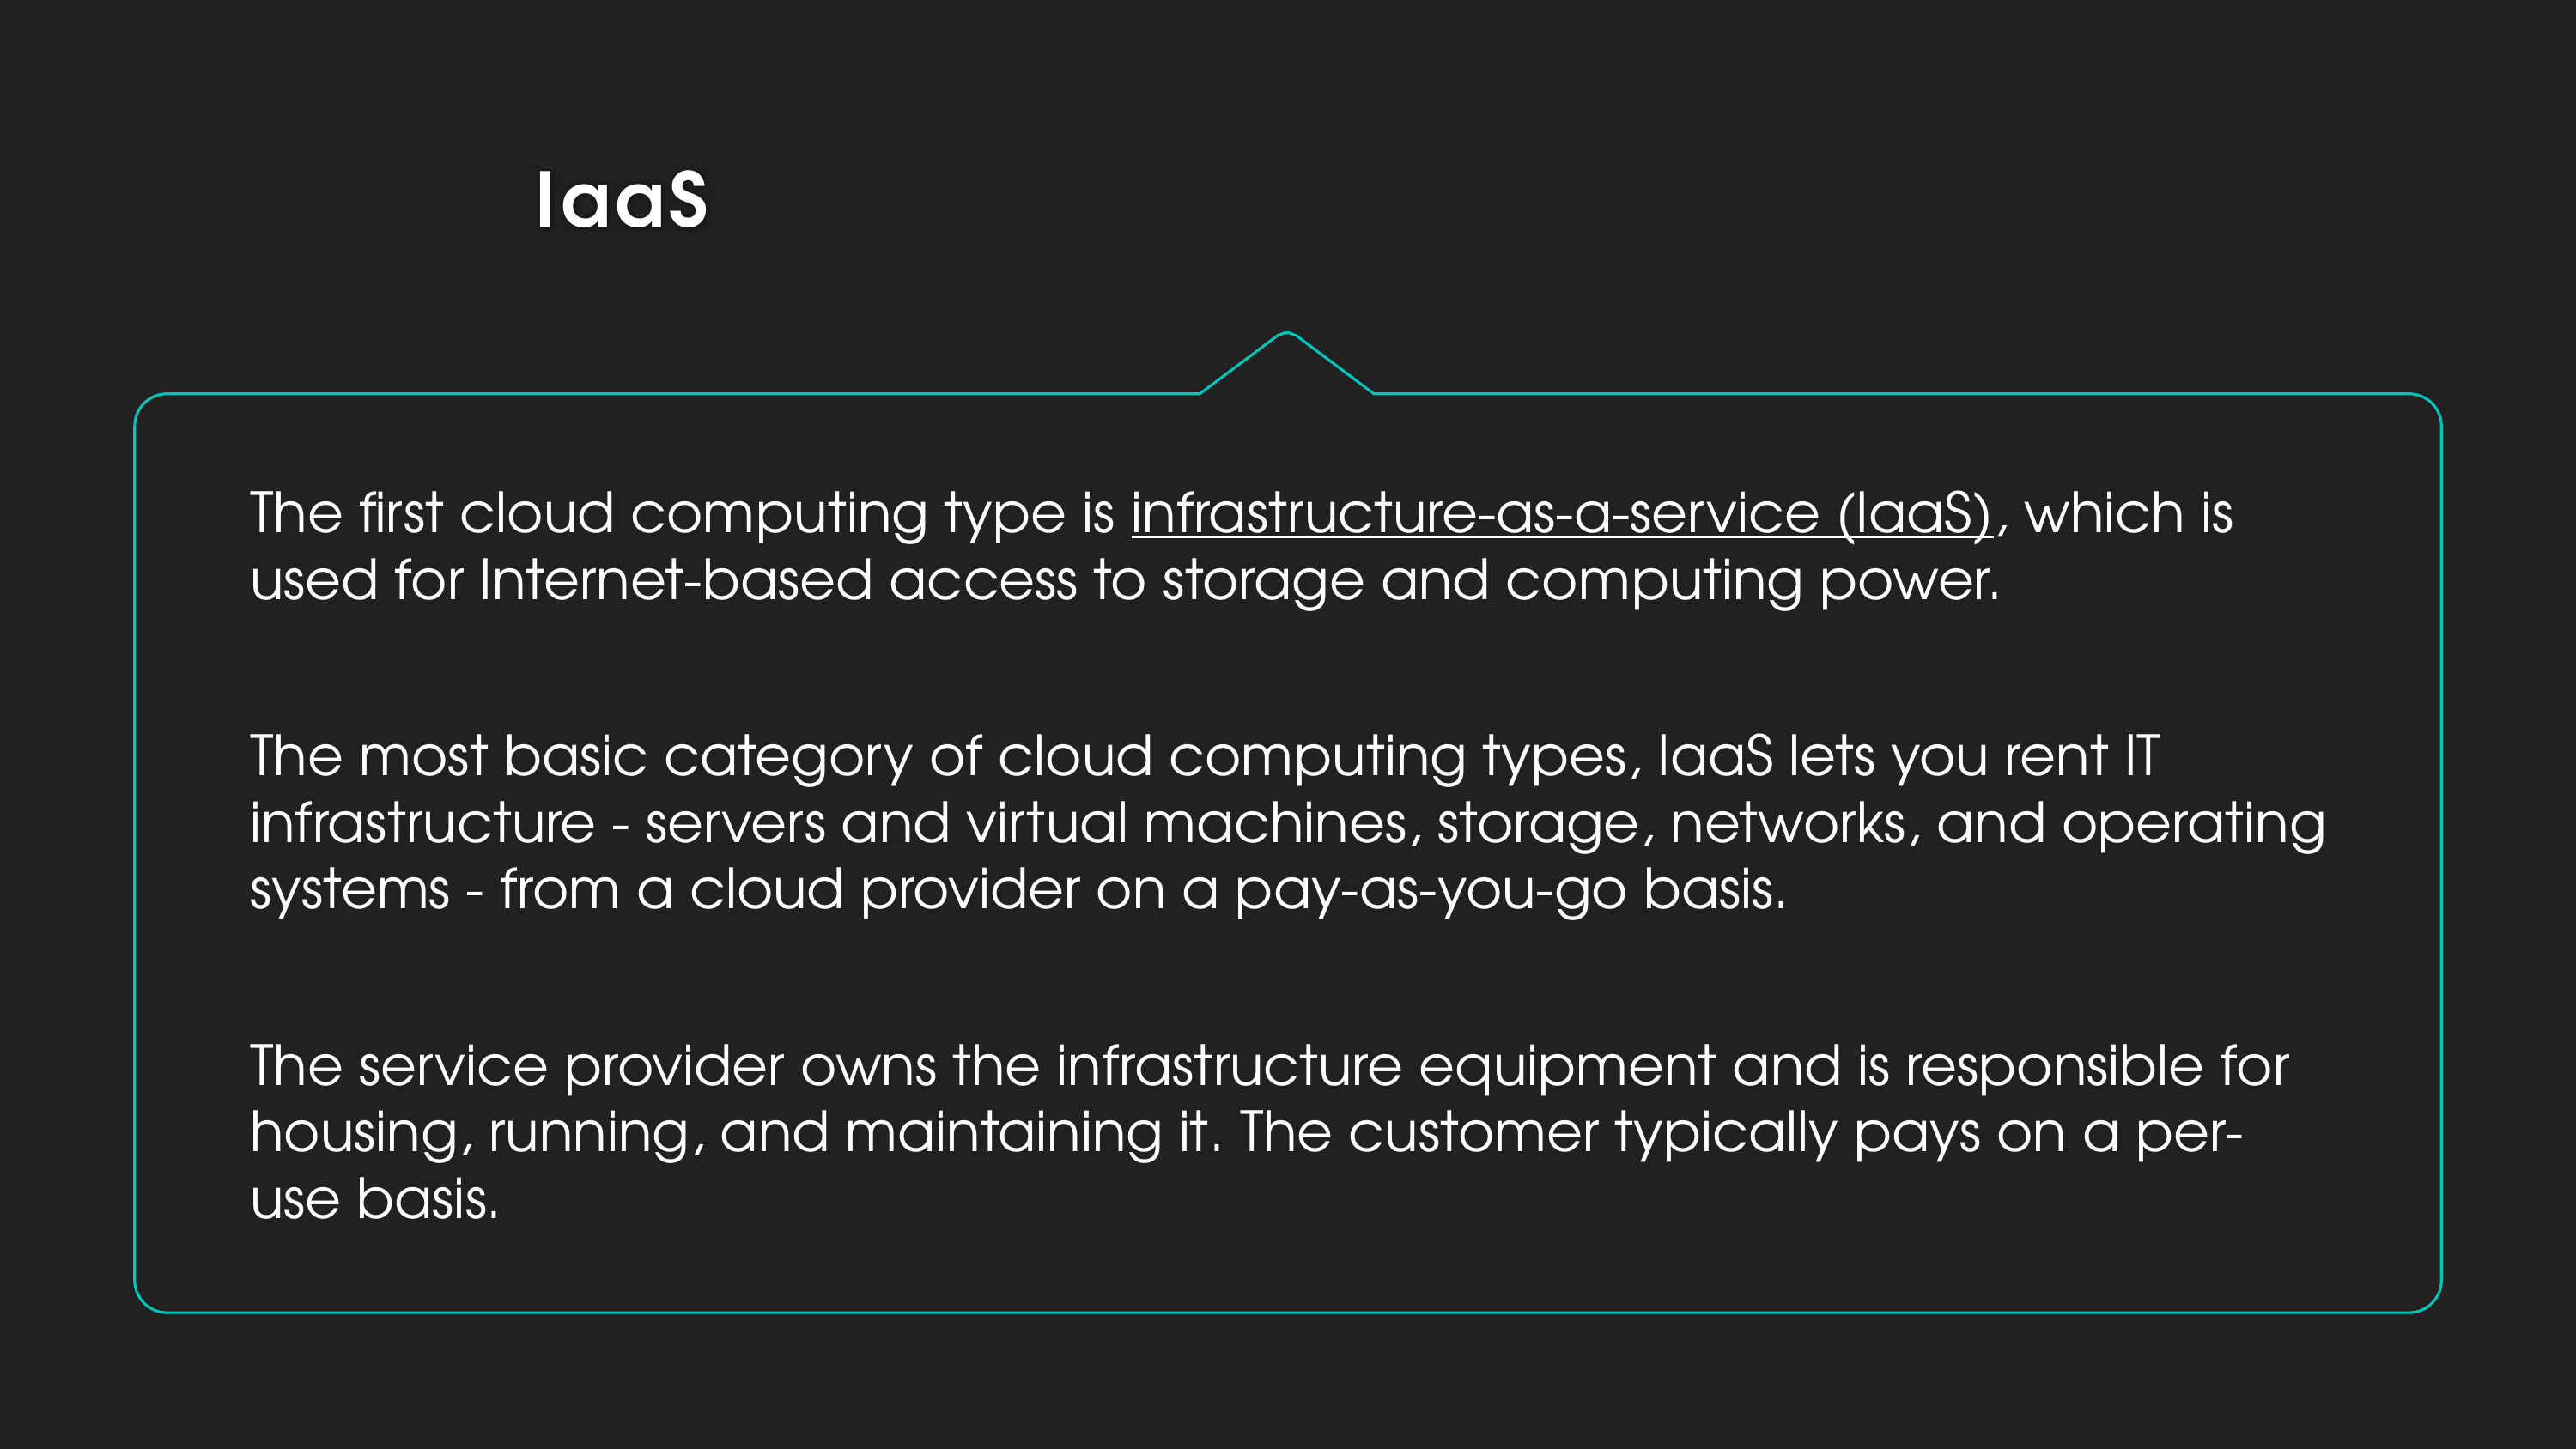

# IaaS

The first cloud computing type is infrastructure-as-a-service (IaaS), which is used for Internet-based access to storage and computing power.

The most basic category of cloud computing types, IaaS lets you rent IT infrastructure - servers and virtual machines, storage, networks, and operating systems - from a cloud provider on a pay-as-you-go basis.

The service provider owns the infrastructure equipment and is responsible for housing, running, and maintaining it. The customer typically pays on a per-use basis.